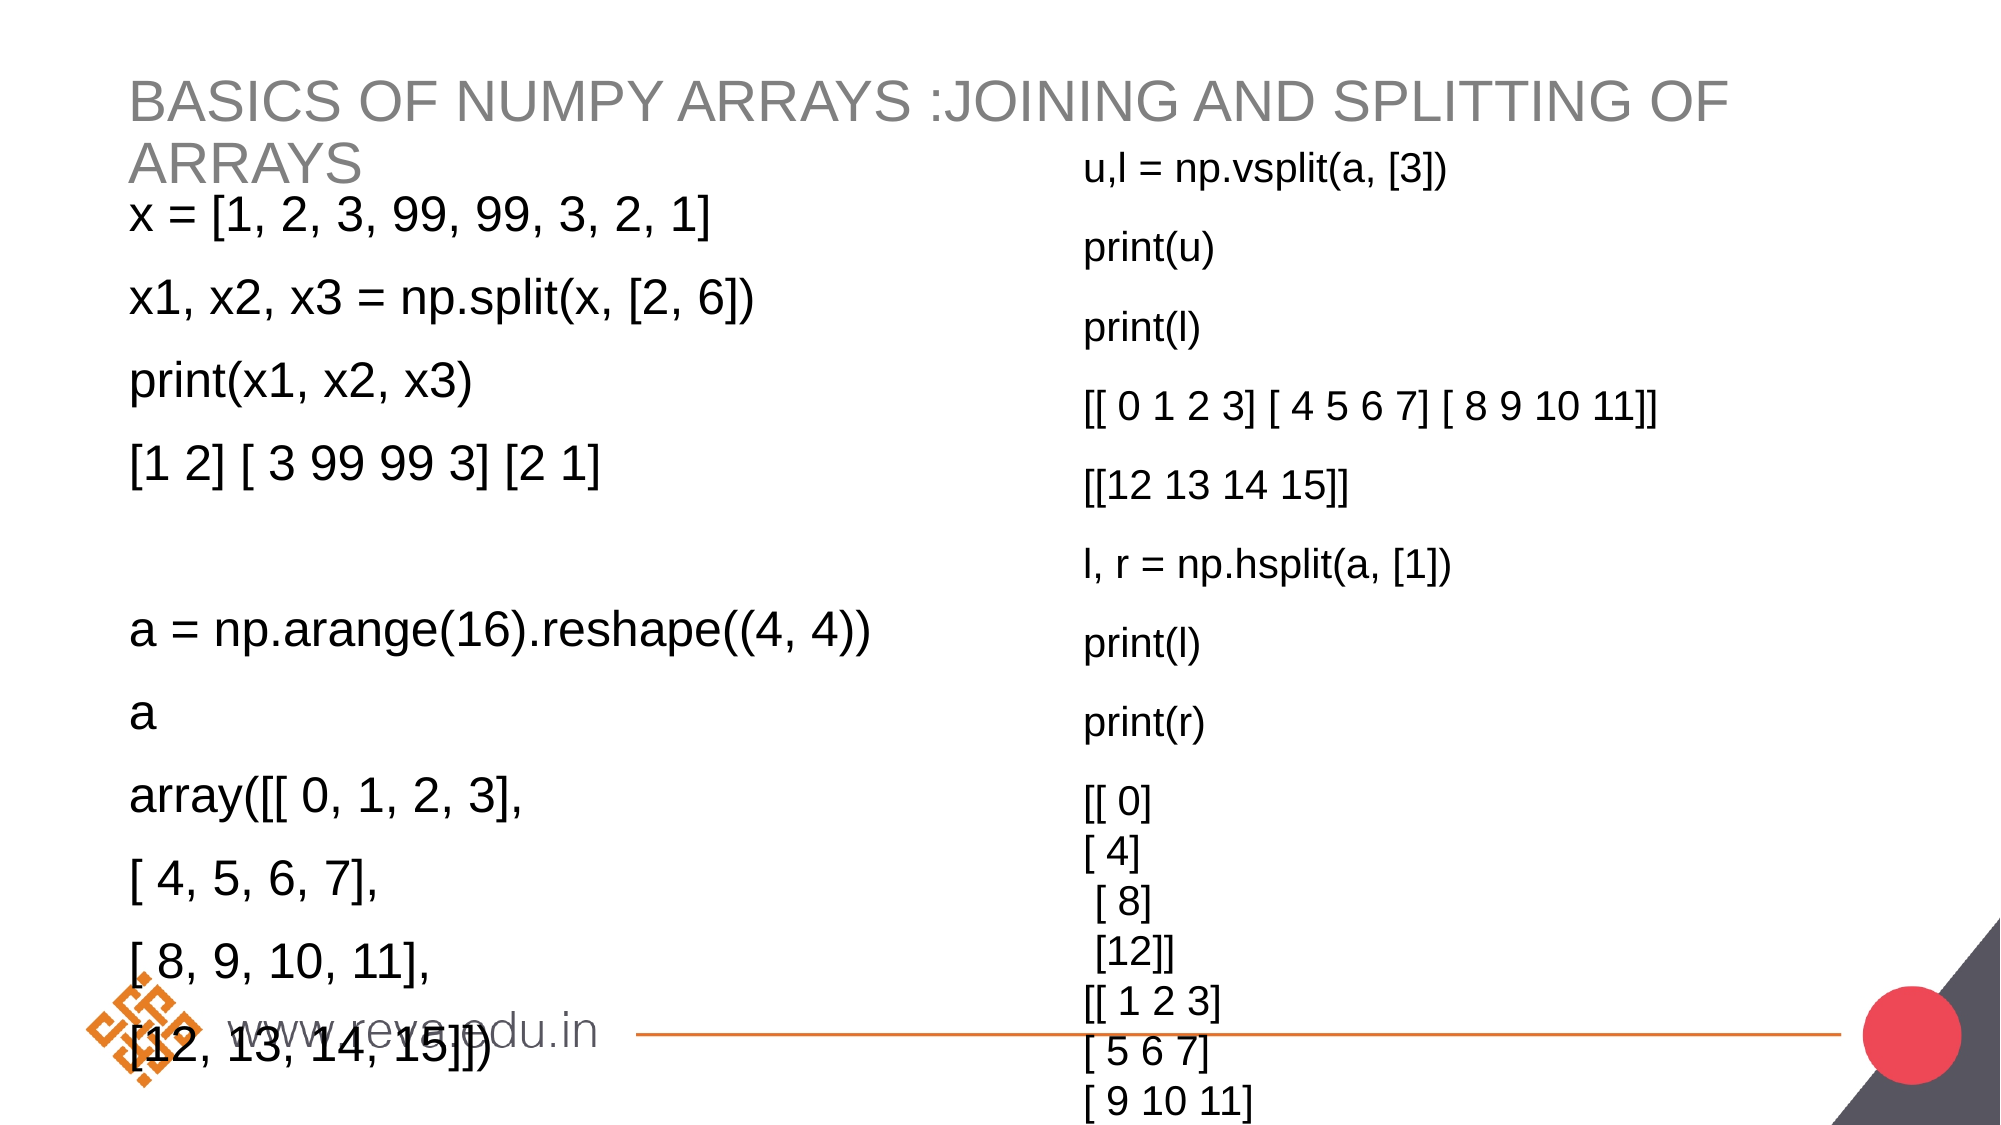

# Basics of Numpy Arrays :Joining and splitting of arrays
u,l = np.vsplit(a, [3])
print(u)
print(l)
[[ 0 1 2 3] [ 4 5 6 7] [ 8 9 10 11]]
[[12 13 14 15]]
l, r = np.hsplit(a, [1])
print(l)
print(r)
[[ 0]
[ 4]
 [ 8]
 [12]]
[[ 1 2 3]
[ 5 6 7]
[ 9 10 11]
[13 14 15]]

x = [1, 2, 3, 99, 99, 3, 2, 1]
x1, x2, x3 = np.split(x, [2, 6])
print(x1, x2, x3)
[1 2] [ 3 99 99 3] [2 1]

a = np.arange(16).reshape((4, 4))
a
array([[ 0, 1, 2, 3],
[ 4, 5, 6, 7],
[ 8, 9, 10, 11],
[12, 13, 14, 15]])